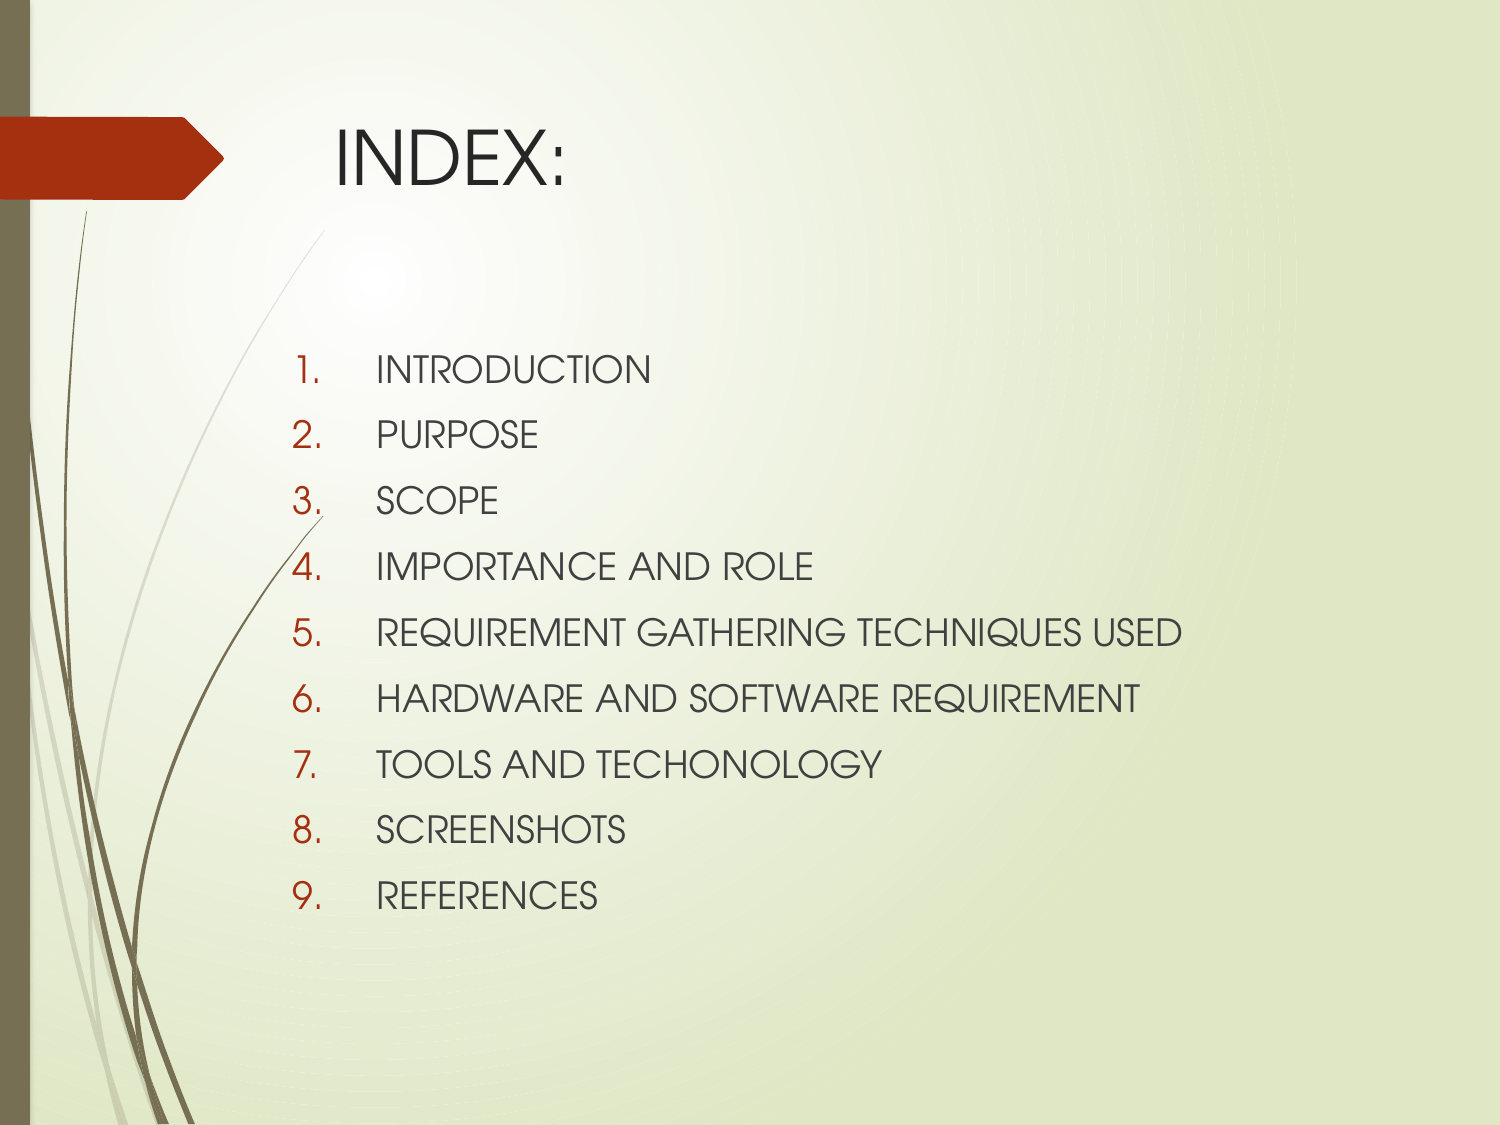

# INDEX:
INTRODUCTION
PURPOSE
SCOPE
IMPORTANCE AND ROLE
REQUIREMENT GATHERING TECHNIQUES USED
HARDWARE AND SOFTWARE REQUIREMENT
TOOLS AND TECHONOLOGY
SCREENSHOTS
REFERENCES